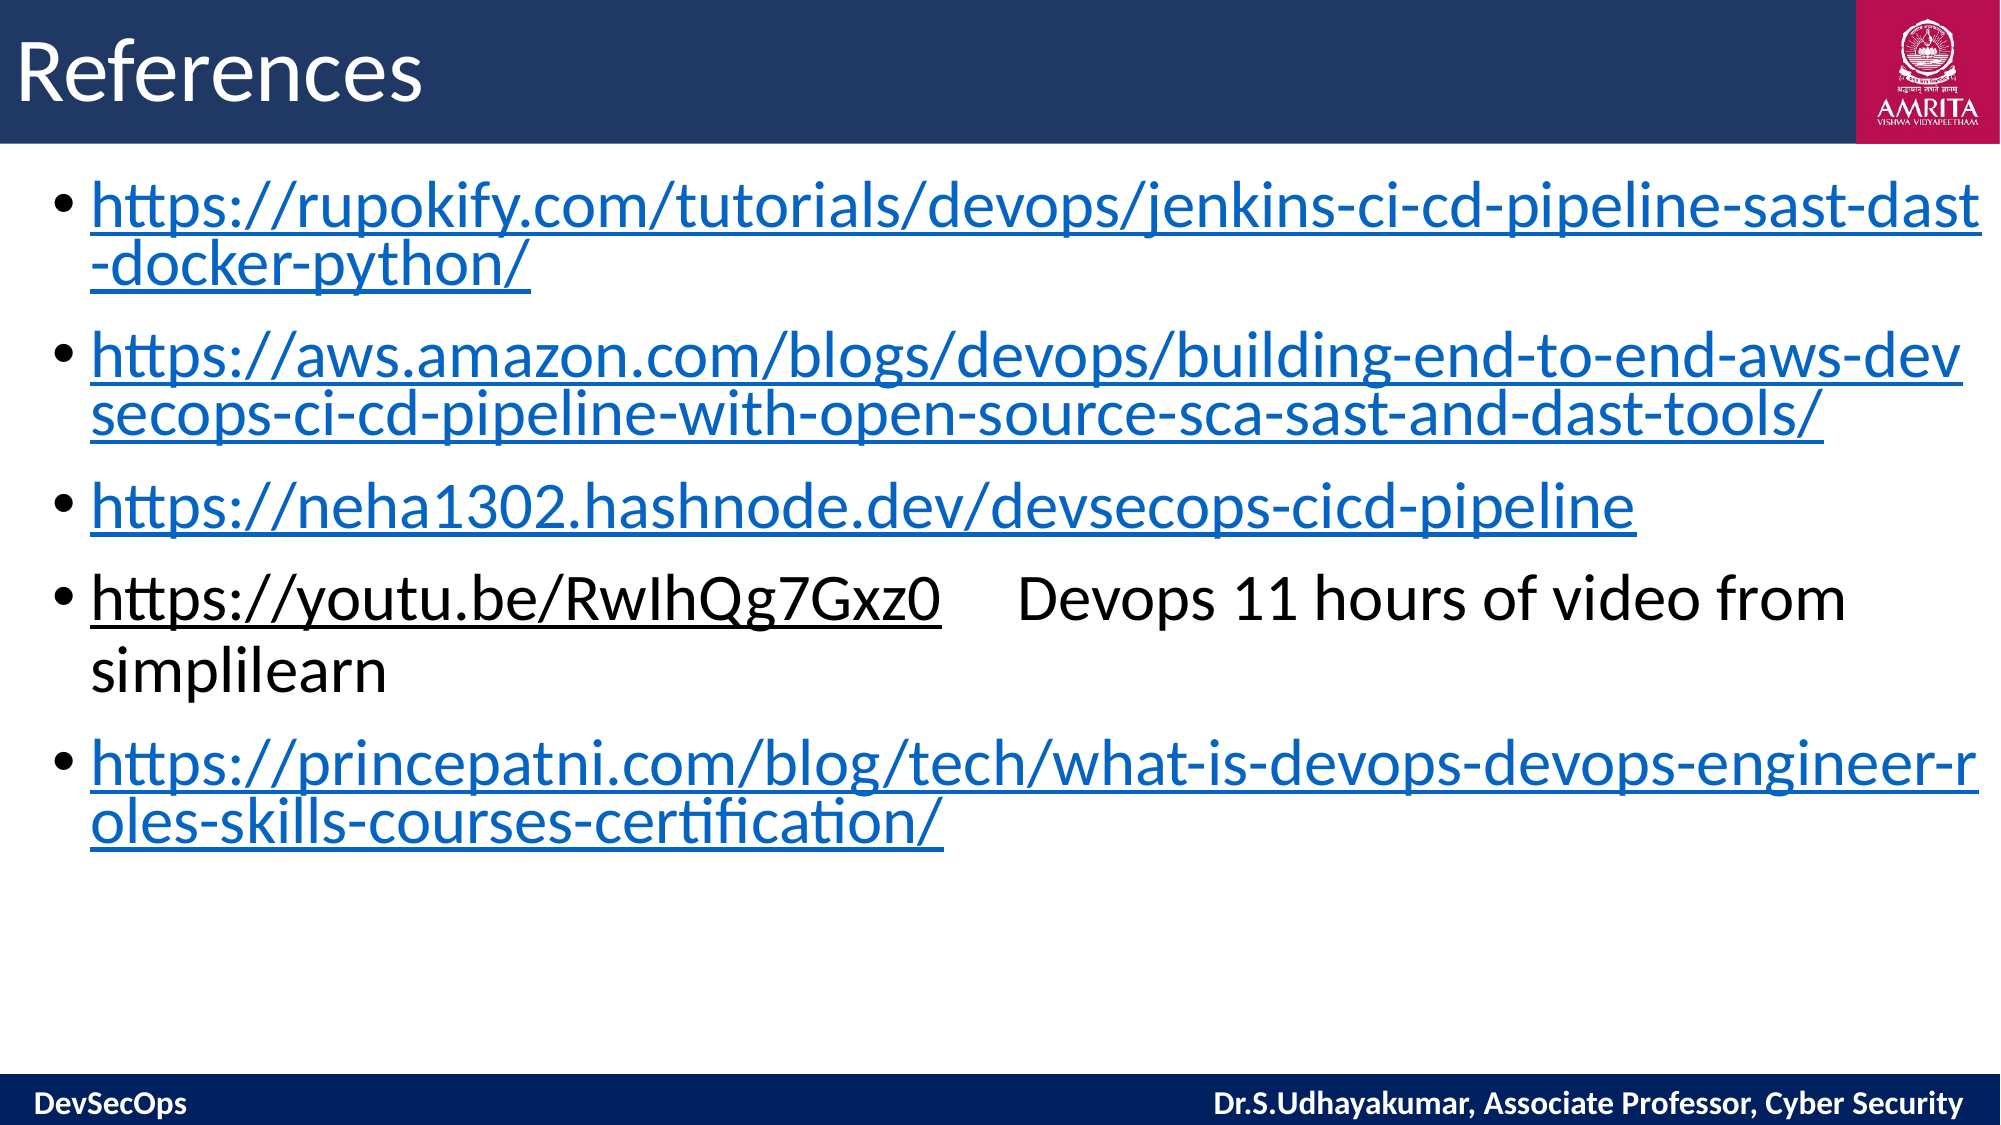

# References
https://rupokify.com/tutorials/devops/jenkins-ci-cd-pipeline-sast-dast-docker-python/
https://aws.amazon.com/blogs/devops/building-end-to-end-aws-devsecops-ci-cd-pipeline-with-open-source-sca-sast-and-dast-tools/
https://neha1302.hashnode.dev/devsecops-cicd-pipeline
https://youtu.be/RwIhQg7Gxz0     Devops 11 hours of video from simplilearn
https://princepatni.com/blog/tech/what-is-devops-devops-engineer-roles-skills-courses-certification/